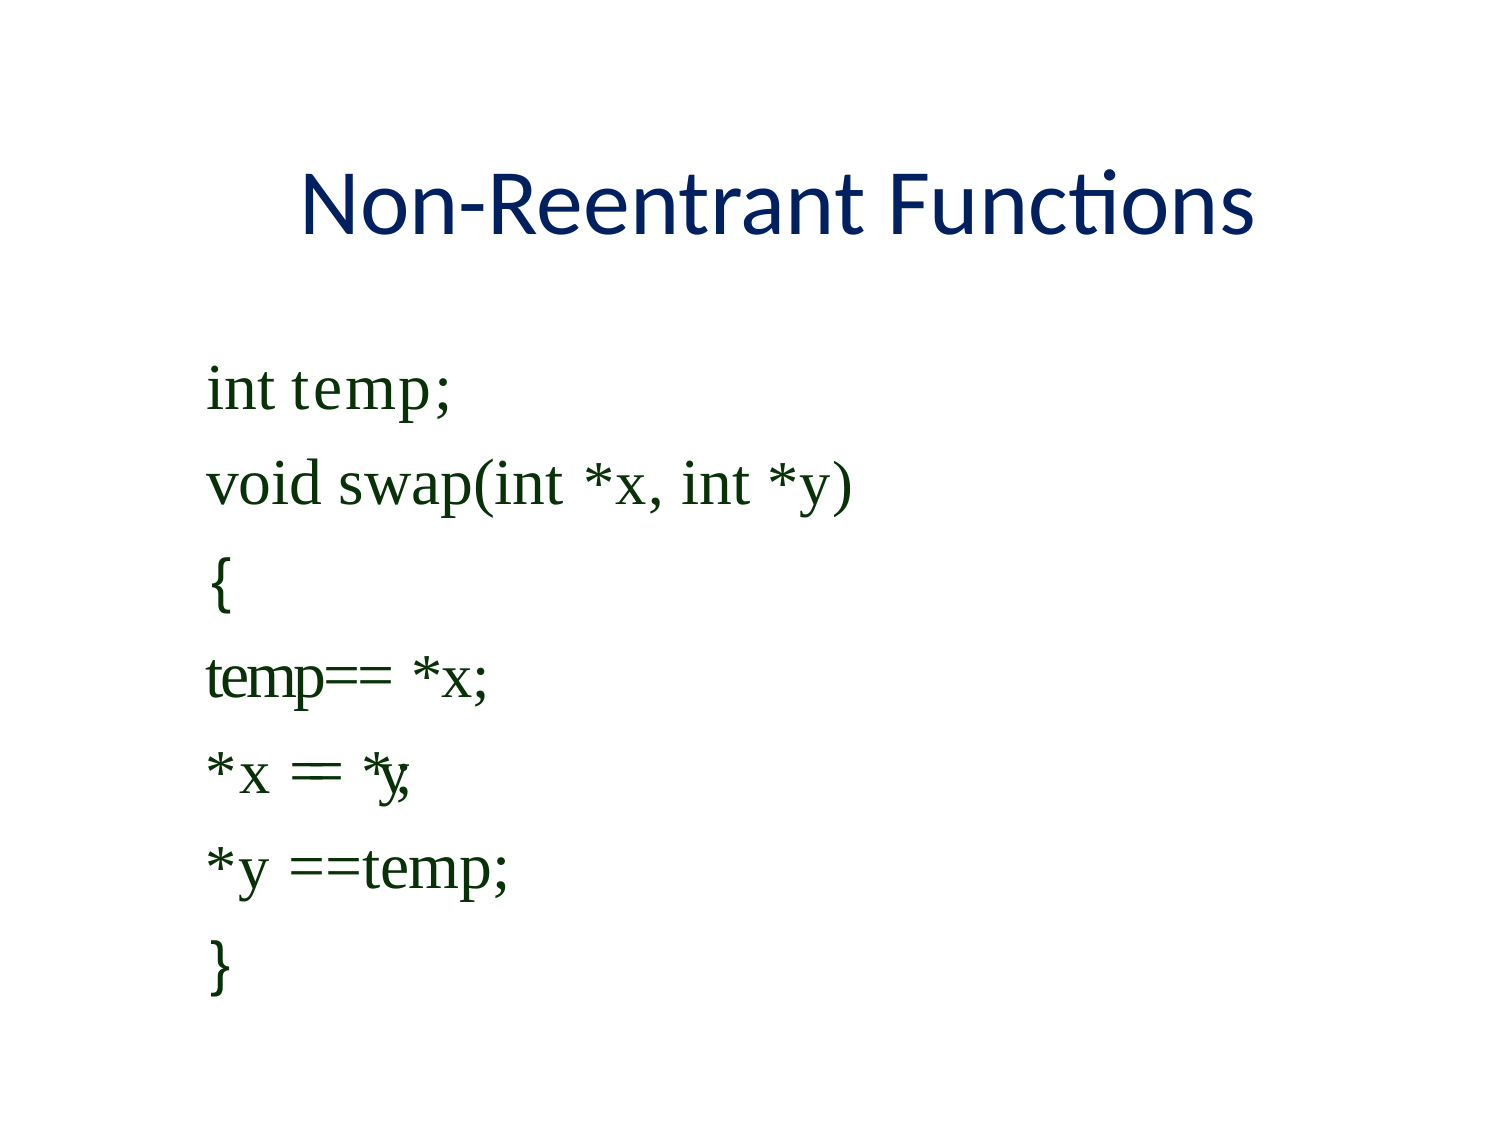

# Non-Reentrant Functions
int temp;
void swap(int *x, int *y)
{
temp== *x;
*x == *y;
*y ==temp;
}